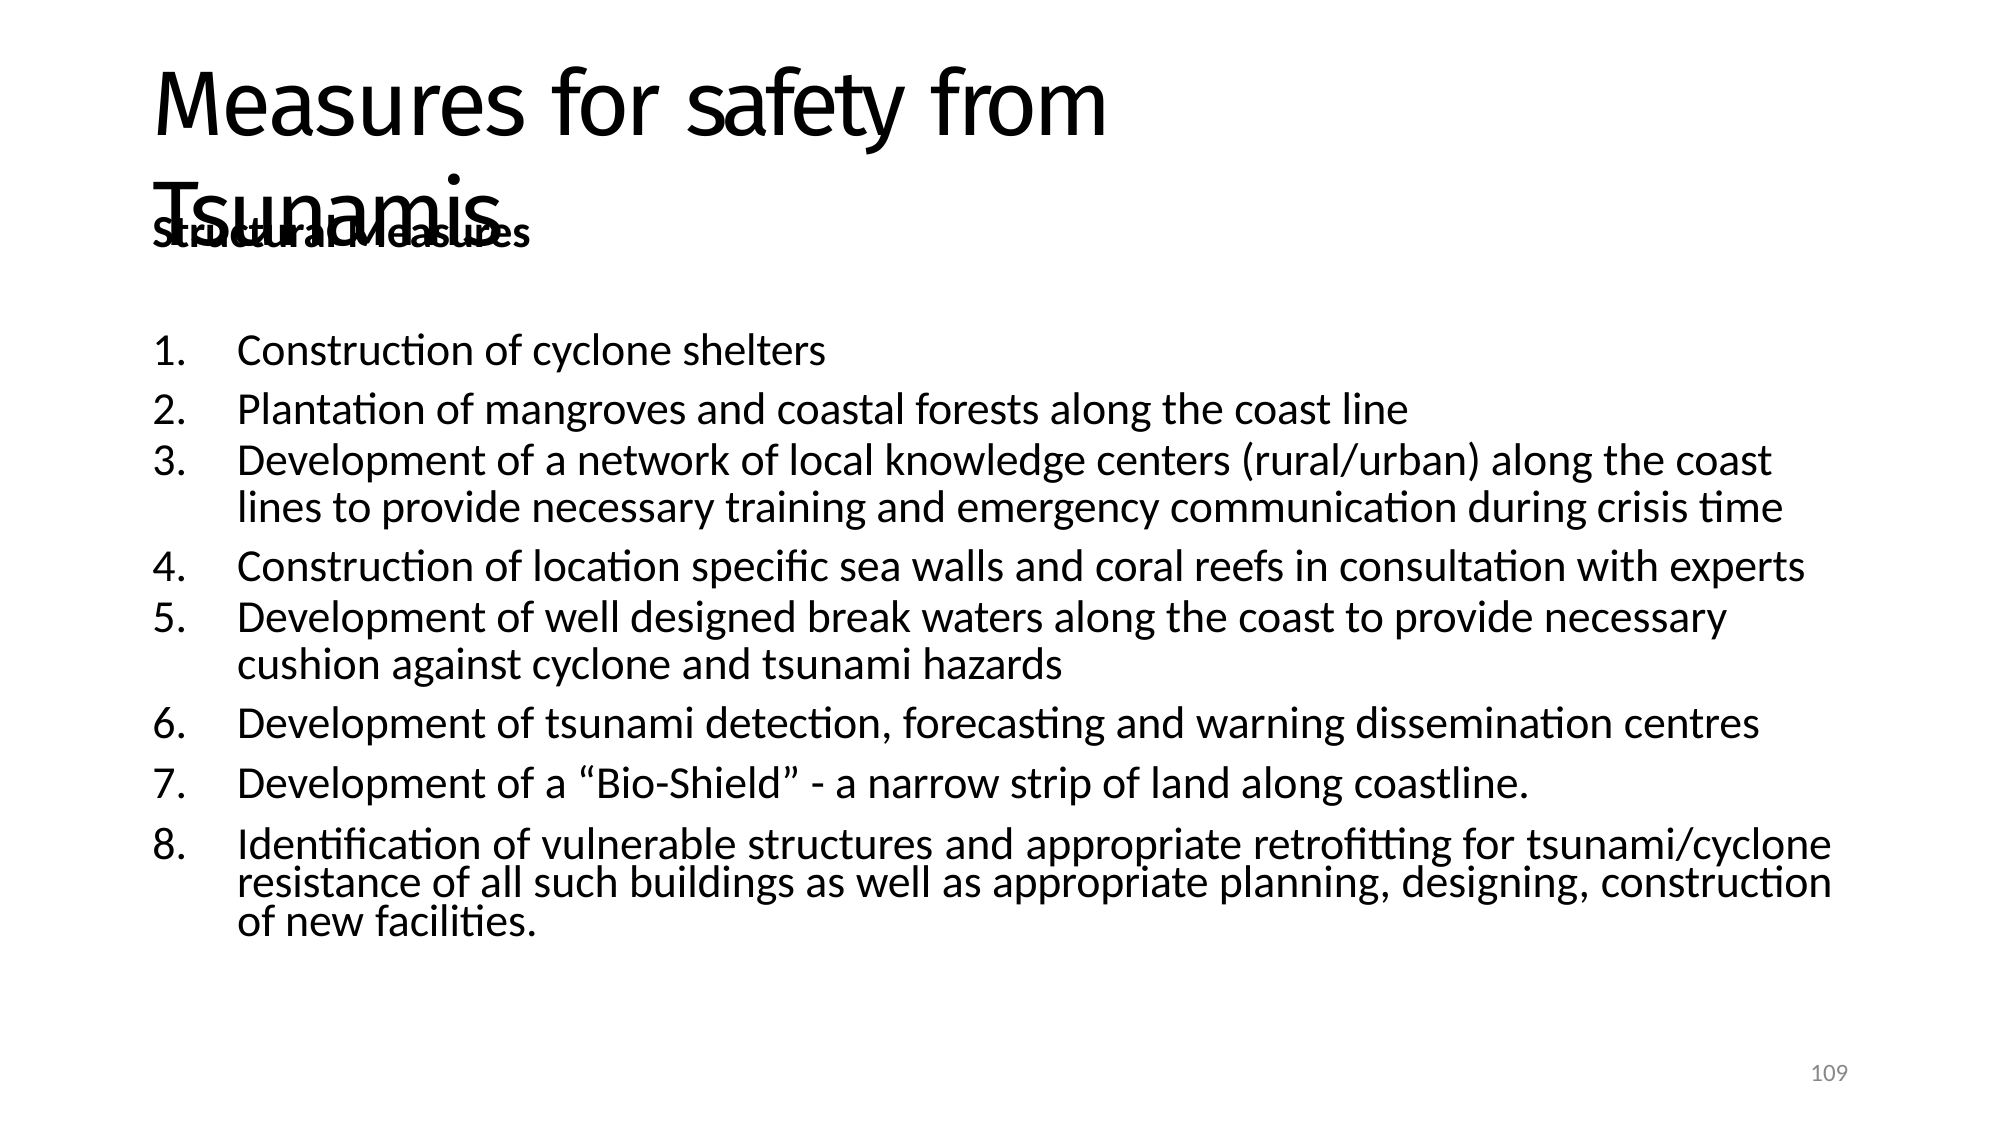

# Measures for safety from Tsunamis
Structural Measures

Construction of cyclone shelters
Plantation of mangroves and coastal forests along the coast line
Development of a network of local knowledge centers (rural/urban) along the coast
lines to provide necessary training and emergency communication during crisis time
Construction of location specific sea walls and coral reefs in consultation with experts
Development of well designed break waters along the coast to provide necessary
cushion against cyclone and tsunami hazards
Development of tsunami detection, forecasting and warning dissemination centres
Development of a “Bio-Shield” - a narrow strip of land along coastline.
Identification of vulnerable structures and appropriate retrofitting for tsunami/cyclone  resistance of all such buildings as well as appropriate planning, designing, construction  of new facilities.
109